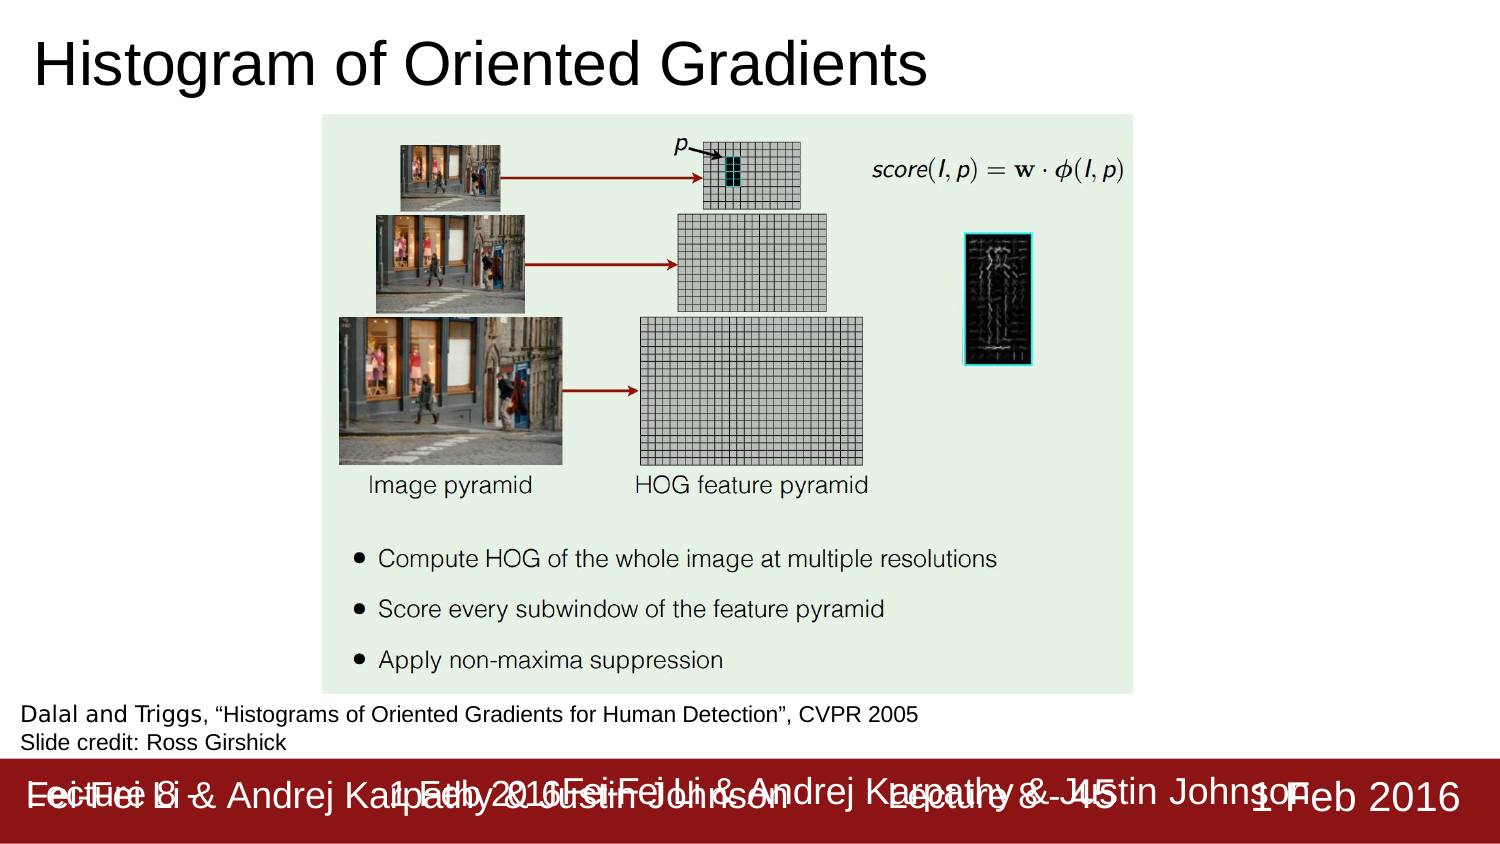

# Histogram of Oriented Gradients

Dalal and Triggs, “Histograms of Oriented Gradients for Human Detection”, CVPR 2005  Slide credit: Ross Girshick
Lecture 8 - 45
1 Feb 2016
Fei-Fei Li & Andrej Karpathy & Justin Johnson
Lecture 8 -	1 Feb 2016Fei-Fei Li & Andrej Karpathy & Justin Johnson